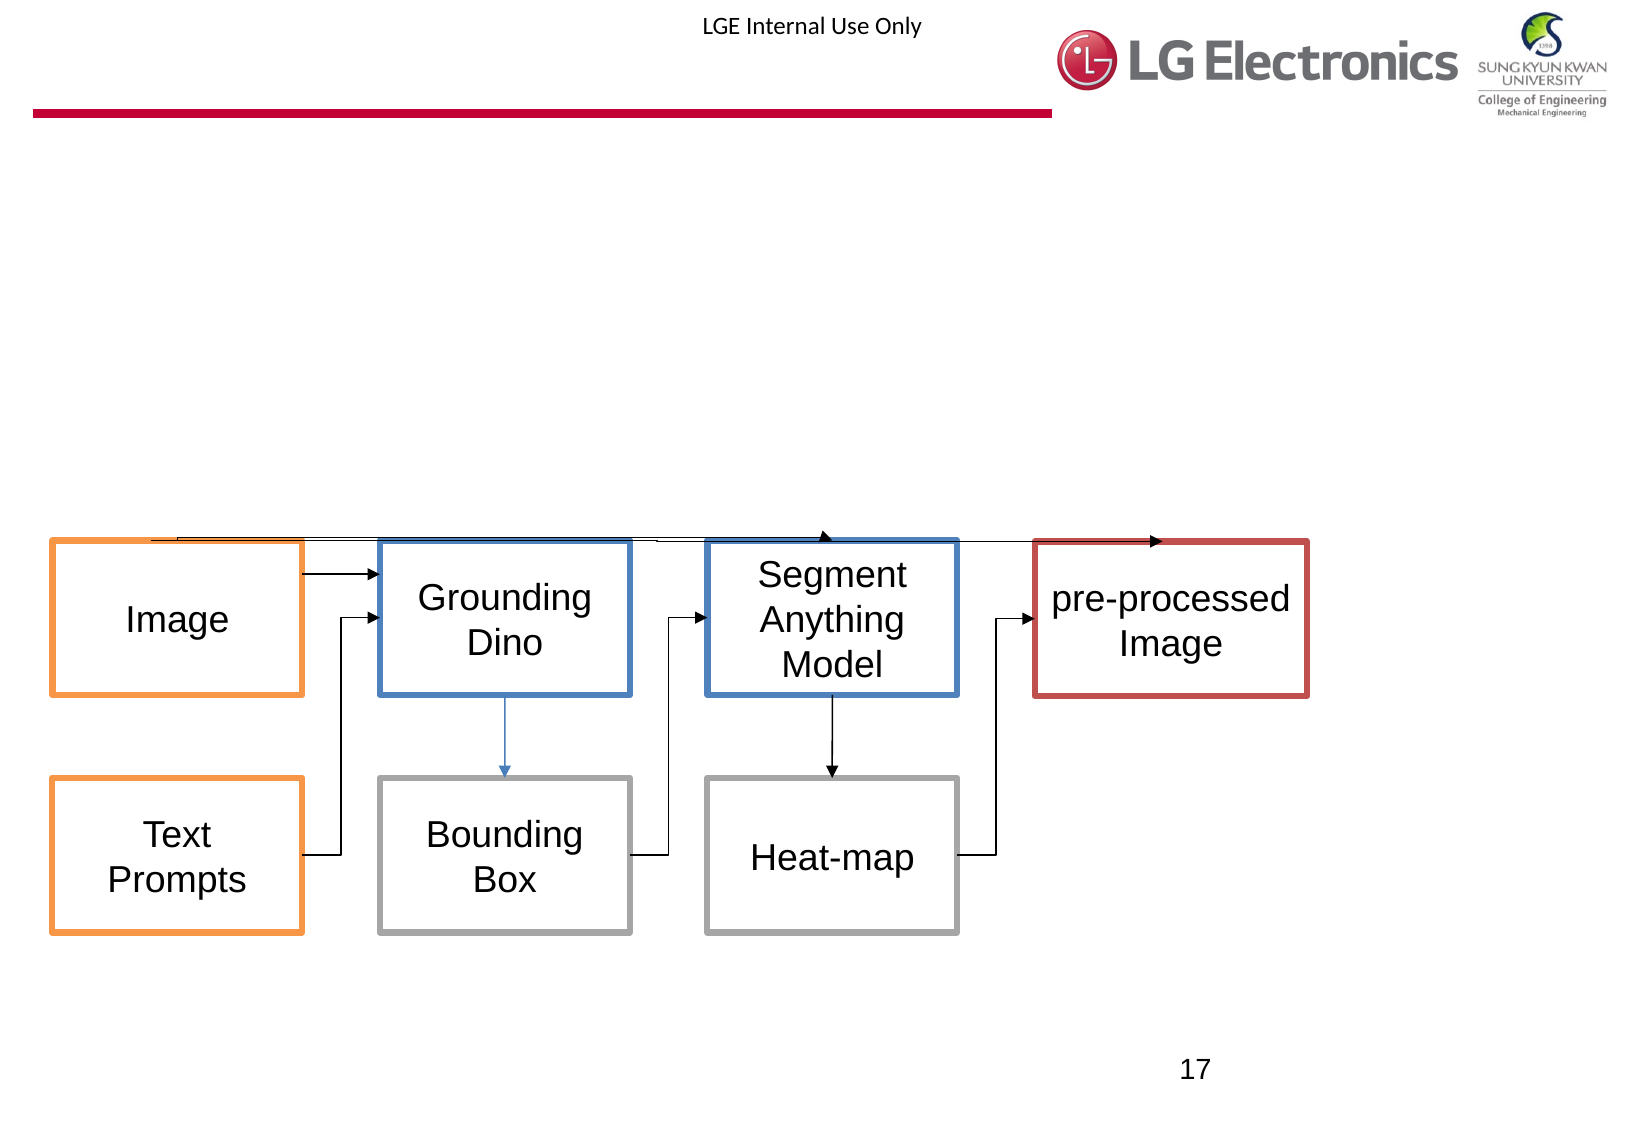

Image
Grounding Dino
Segment Anything
Model
pre-processed
Image
Text
Prompts
Bounding
Box
Heat-map
17